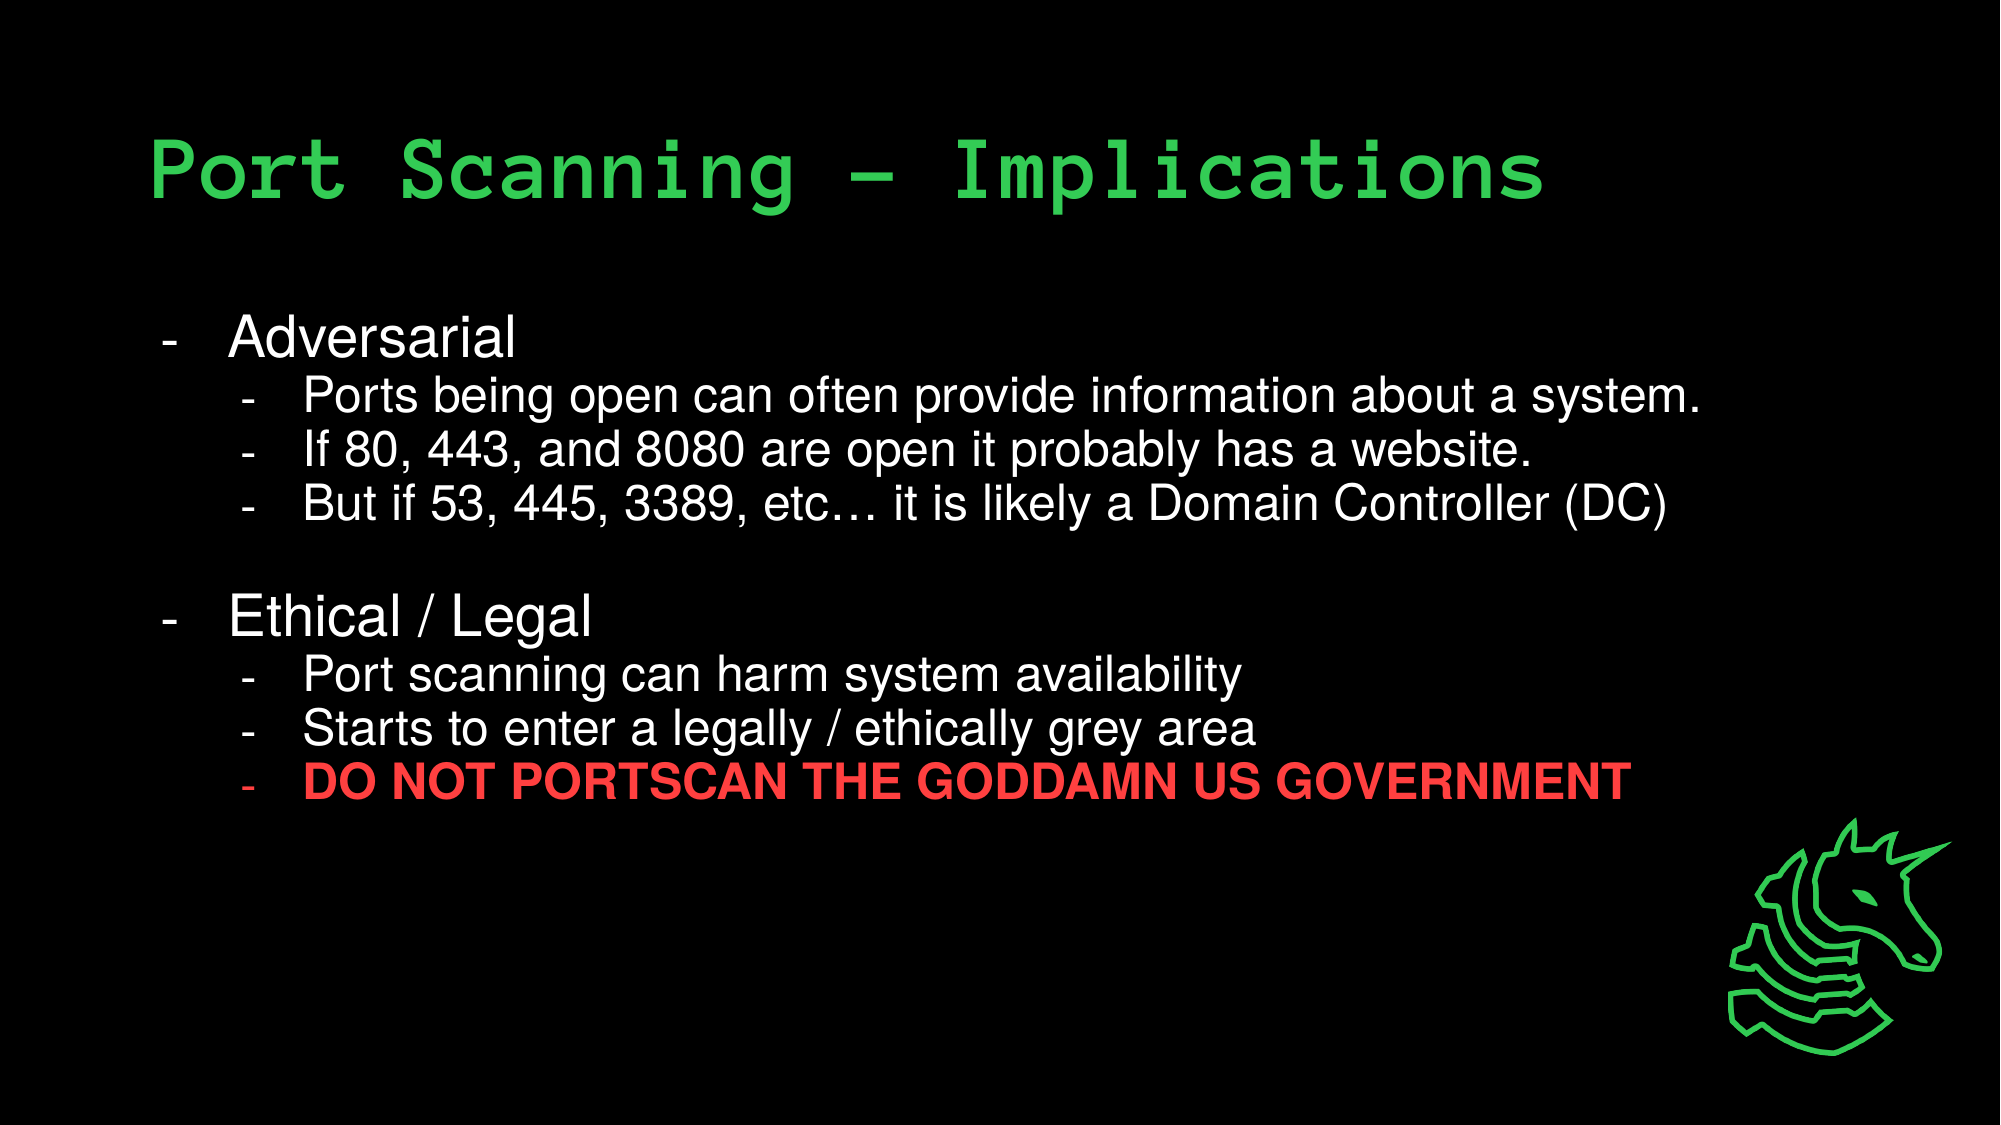

# Port Scanning - Implications
Adversarial
Ports being open can often provide information about a system.
If 80, 443, and 8080 are open it probably has a website.
But if 53, 445, 3389, etc… it is likely a Domain Controller (DC)
Ethical / Legal
Port scanning can harm system availability
Starts to enter a legally / ethically grey area
DO NOT PORTSCAN THE GODDAMN US GOVERNMENT